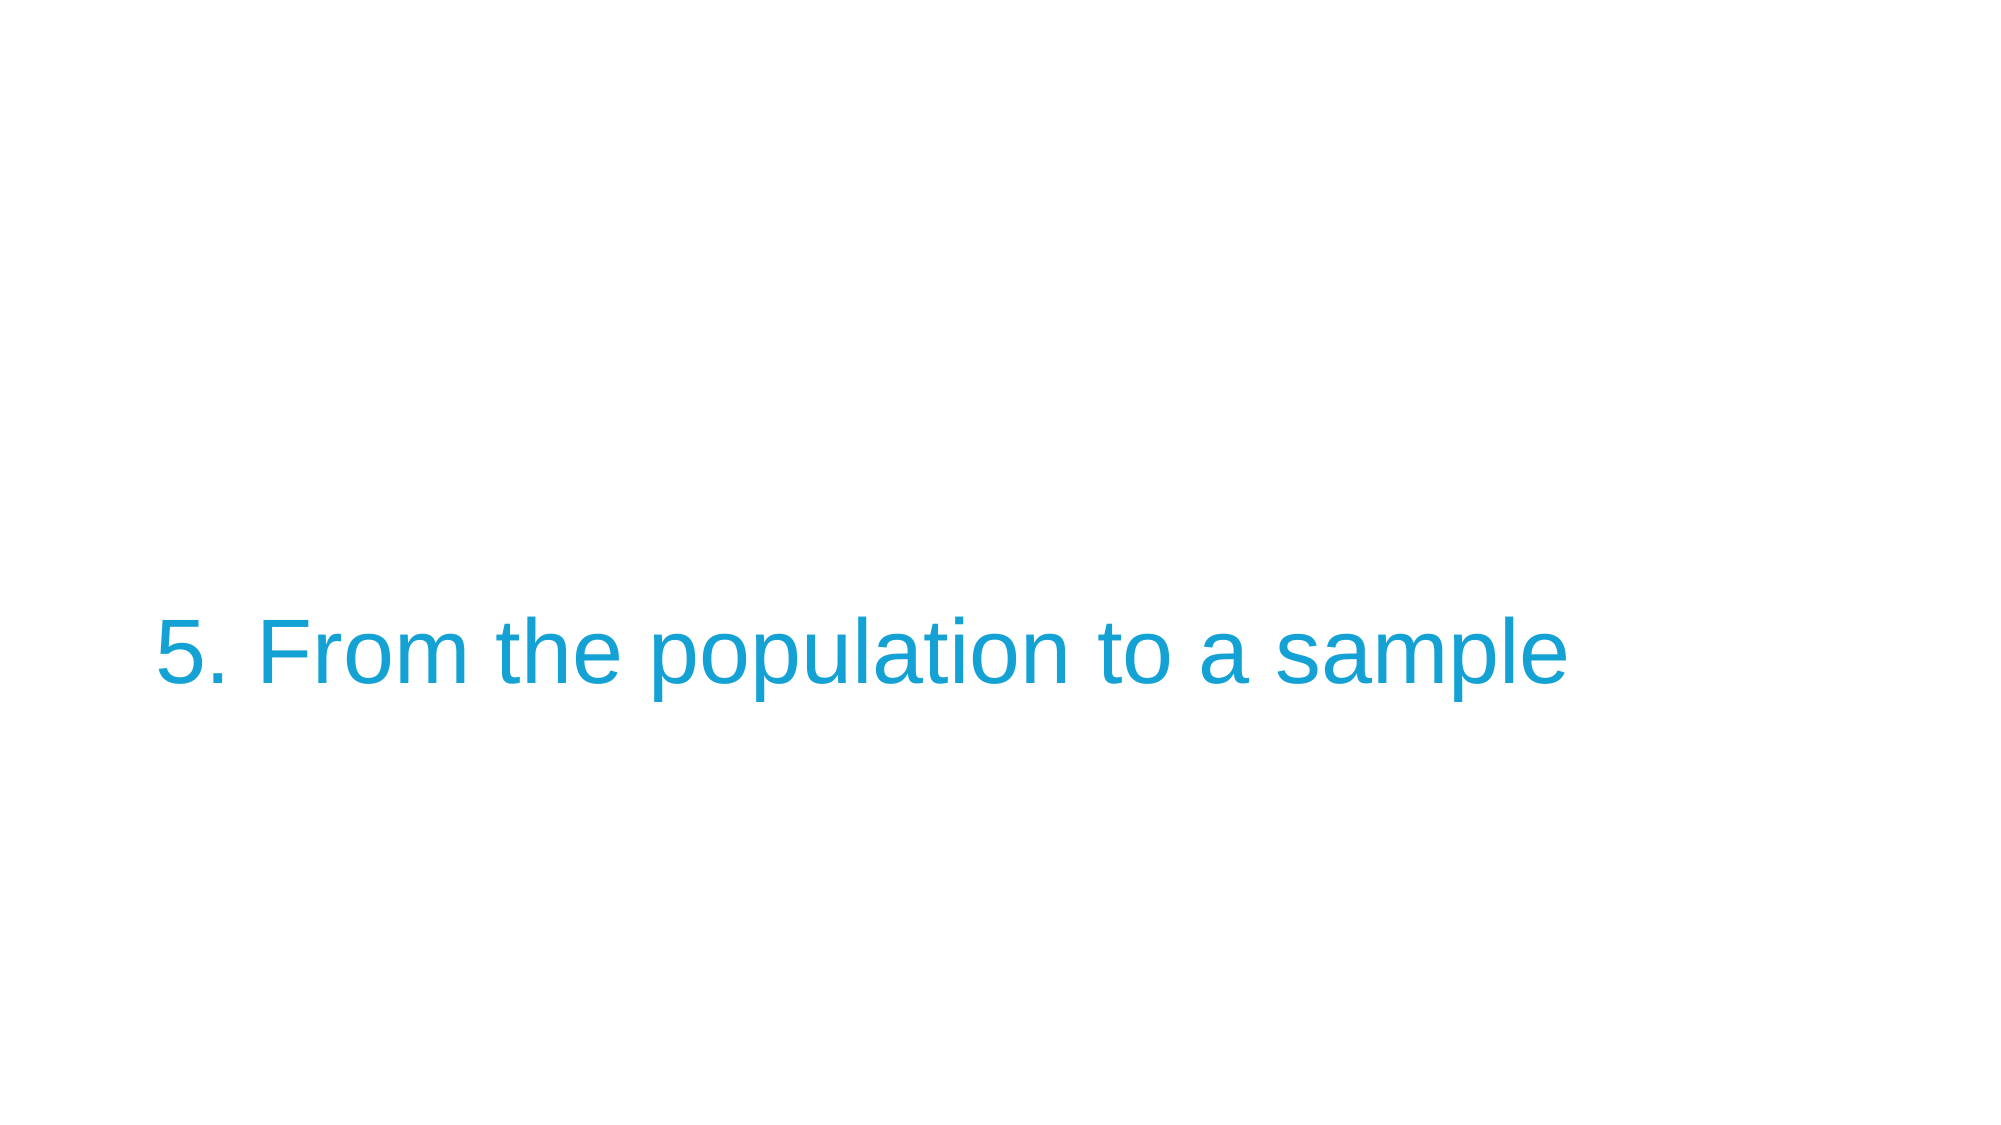

5. From the population to a sample